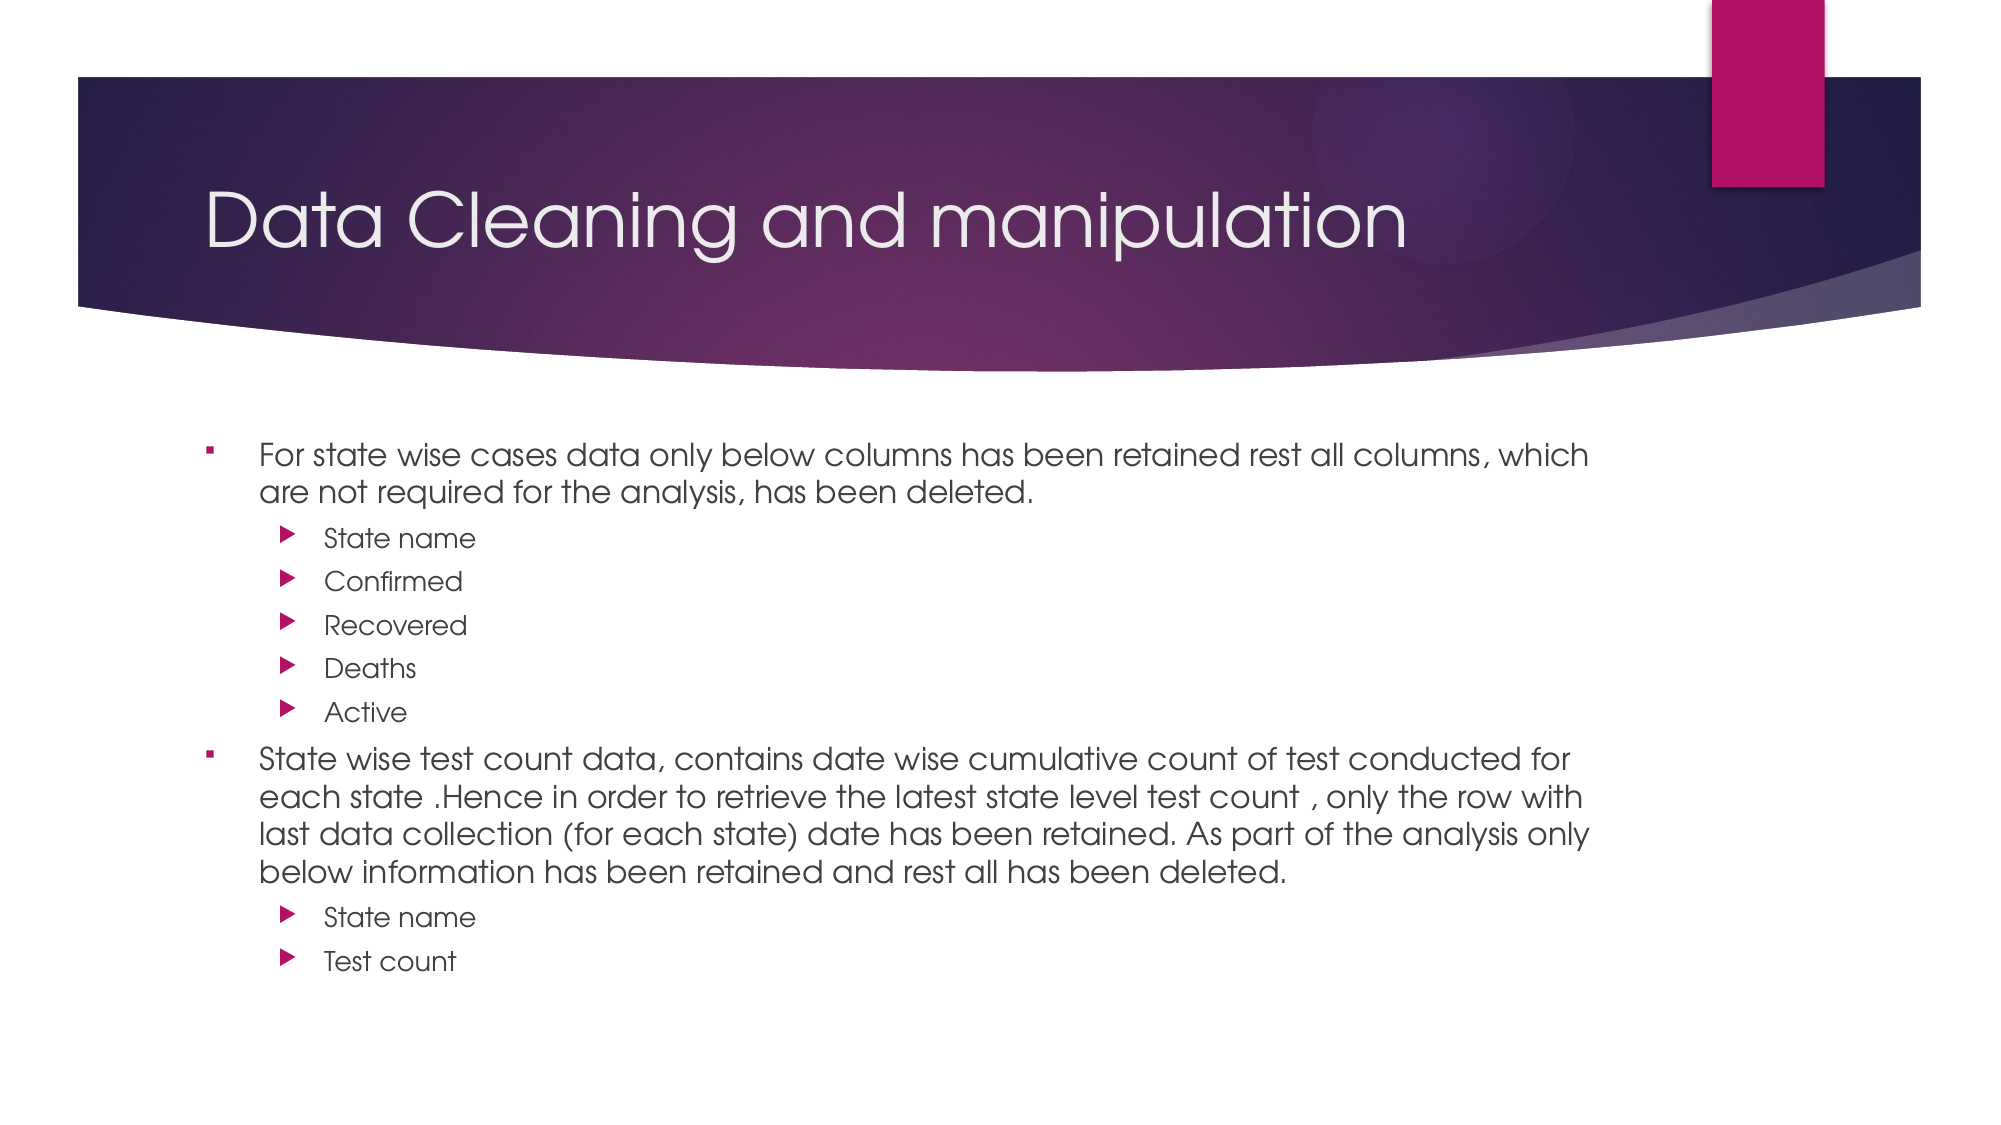

# Data Cleaning and manipulation
For state wise cases data only below columns has been retained rest all columns, which are not required for the analysis, has been deleted.
State name
Confirmed
Recovered
Deaths
Active
State wise test count data, contains date wise cumulative count of test conducted for each state .Hence in order to retrieve the latest state level test count , only the row with last data collection (for each state) date has been retained. As part of the analysis only below information has been retained and rest all has been deleted.
State name
Test count